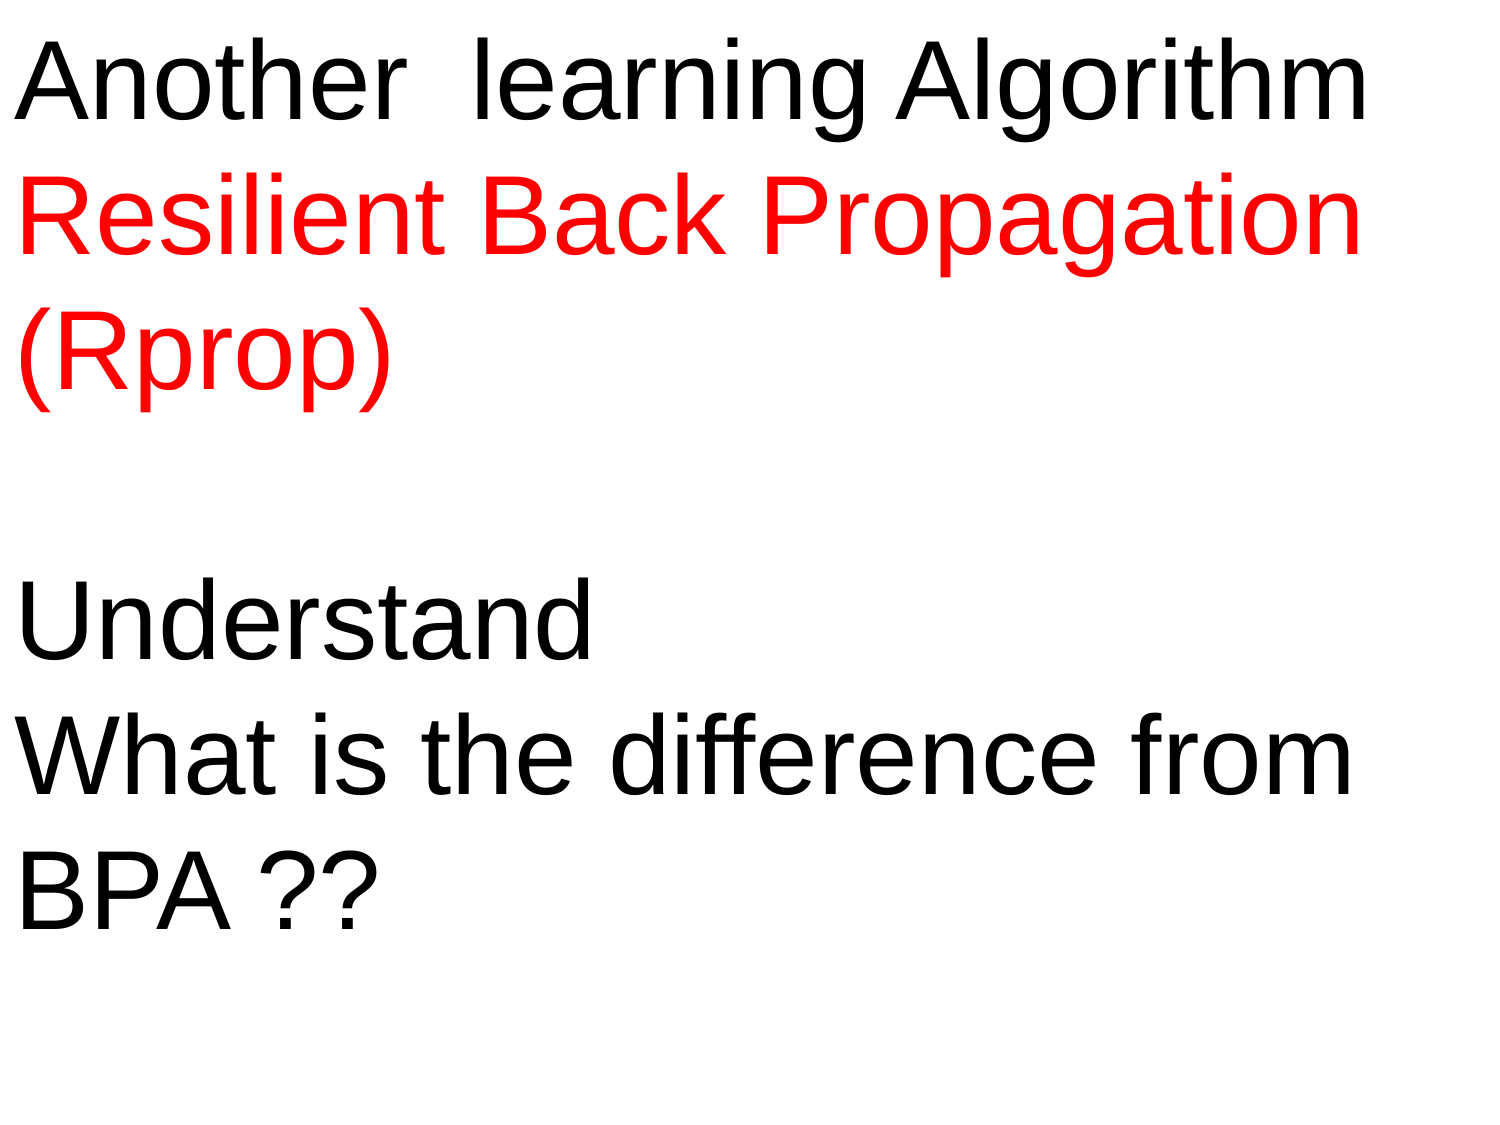

Another  learning Algorithm
Resilient Back Propagation (Rprop)

Understand
What is the difference from BPA ??